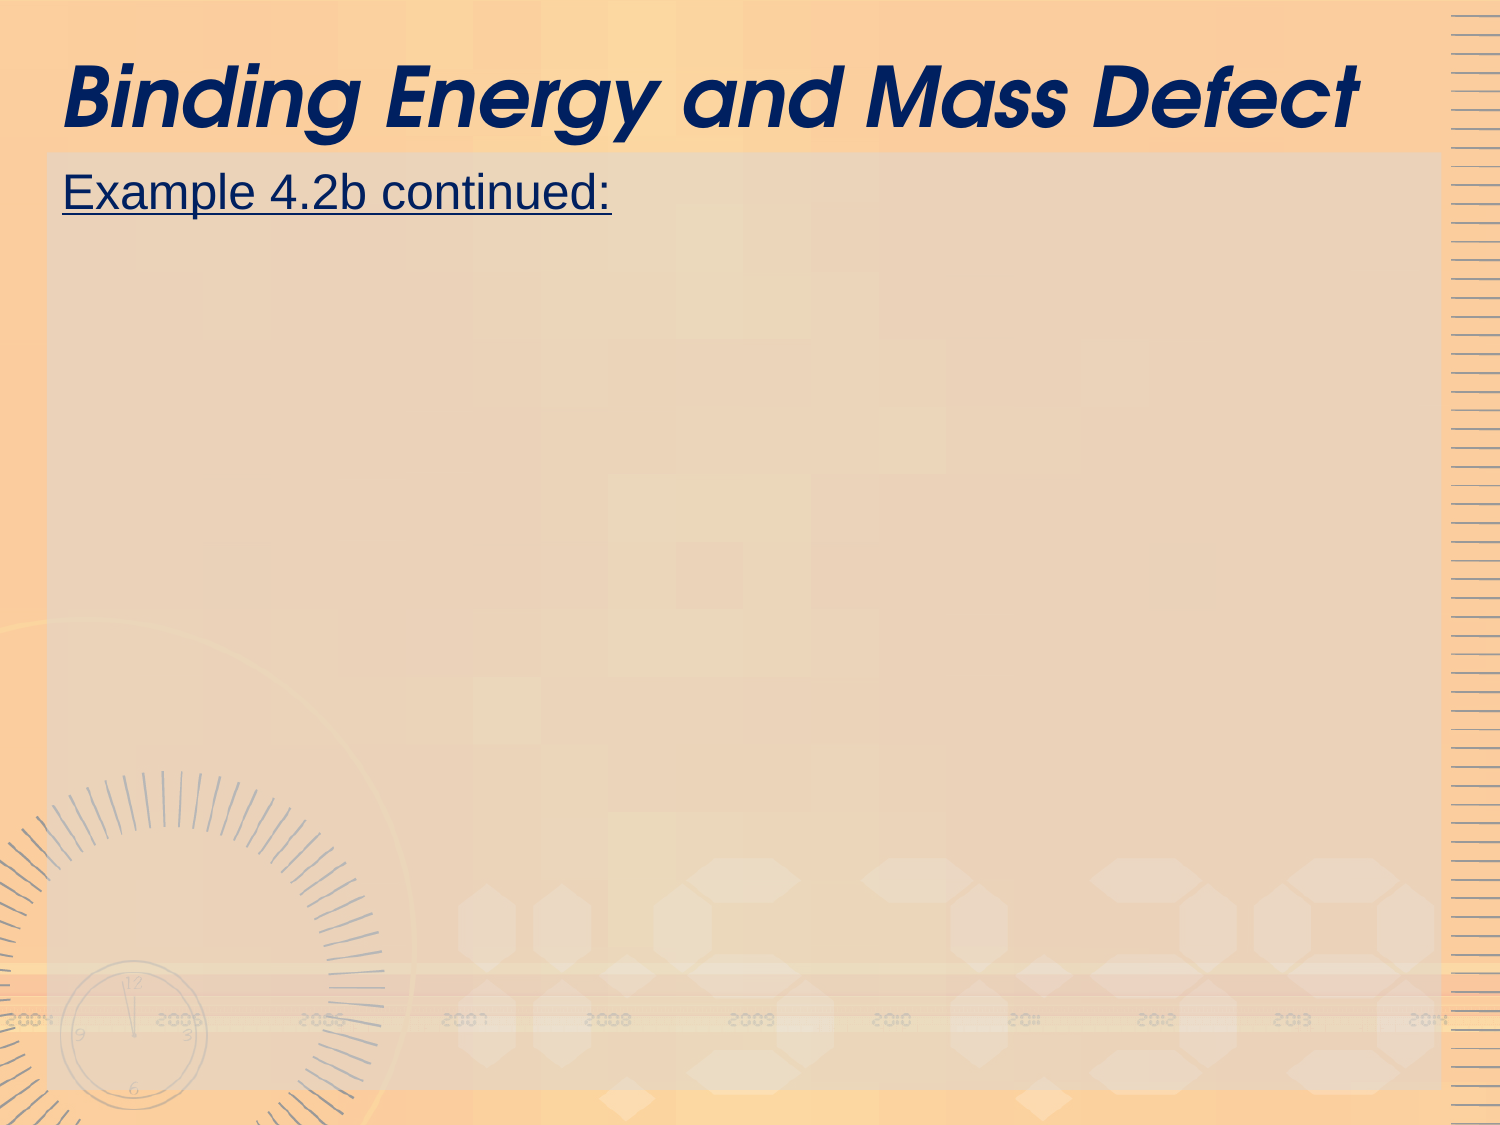

# Binding Energy and Mass Defect
Example 4.2b continued: